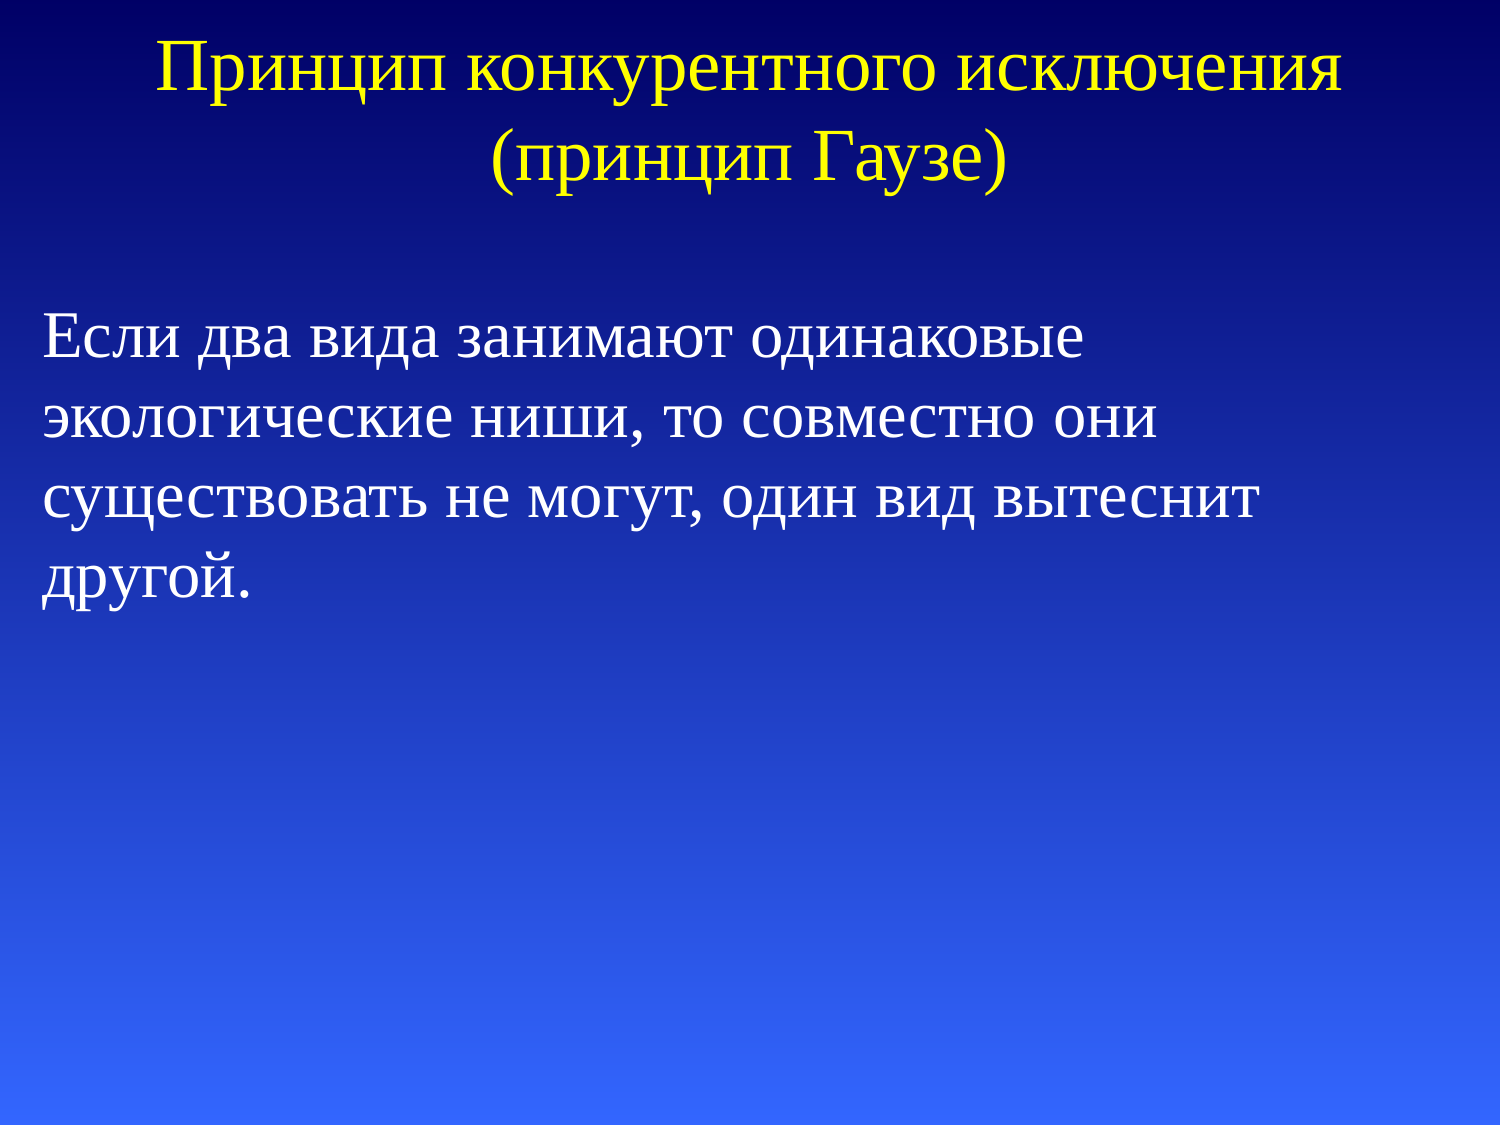

# Принцип конкурентного исключения (принцип Гаузе)
Если два вида занимают одинаковые экологические ниши, то совместно они существовать не могут, один вид вытеснит другой.